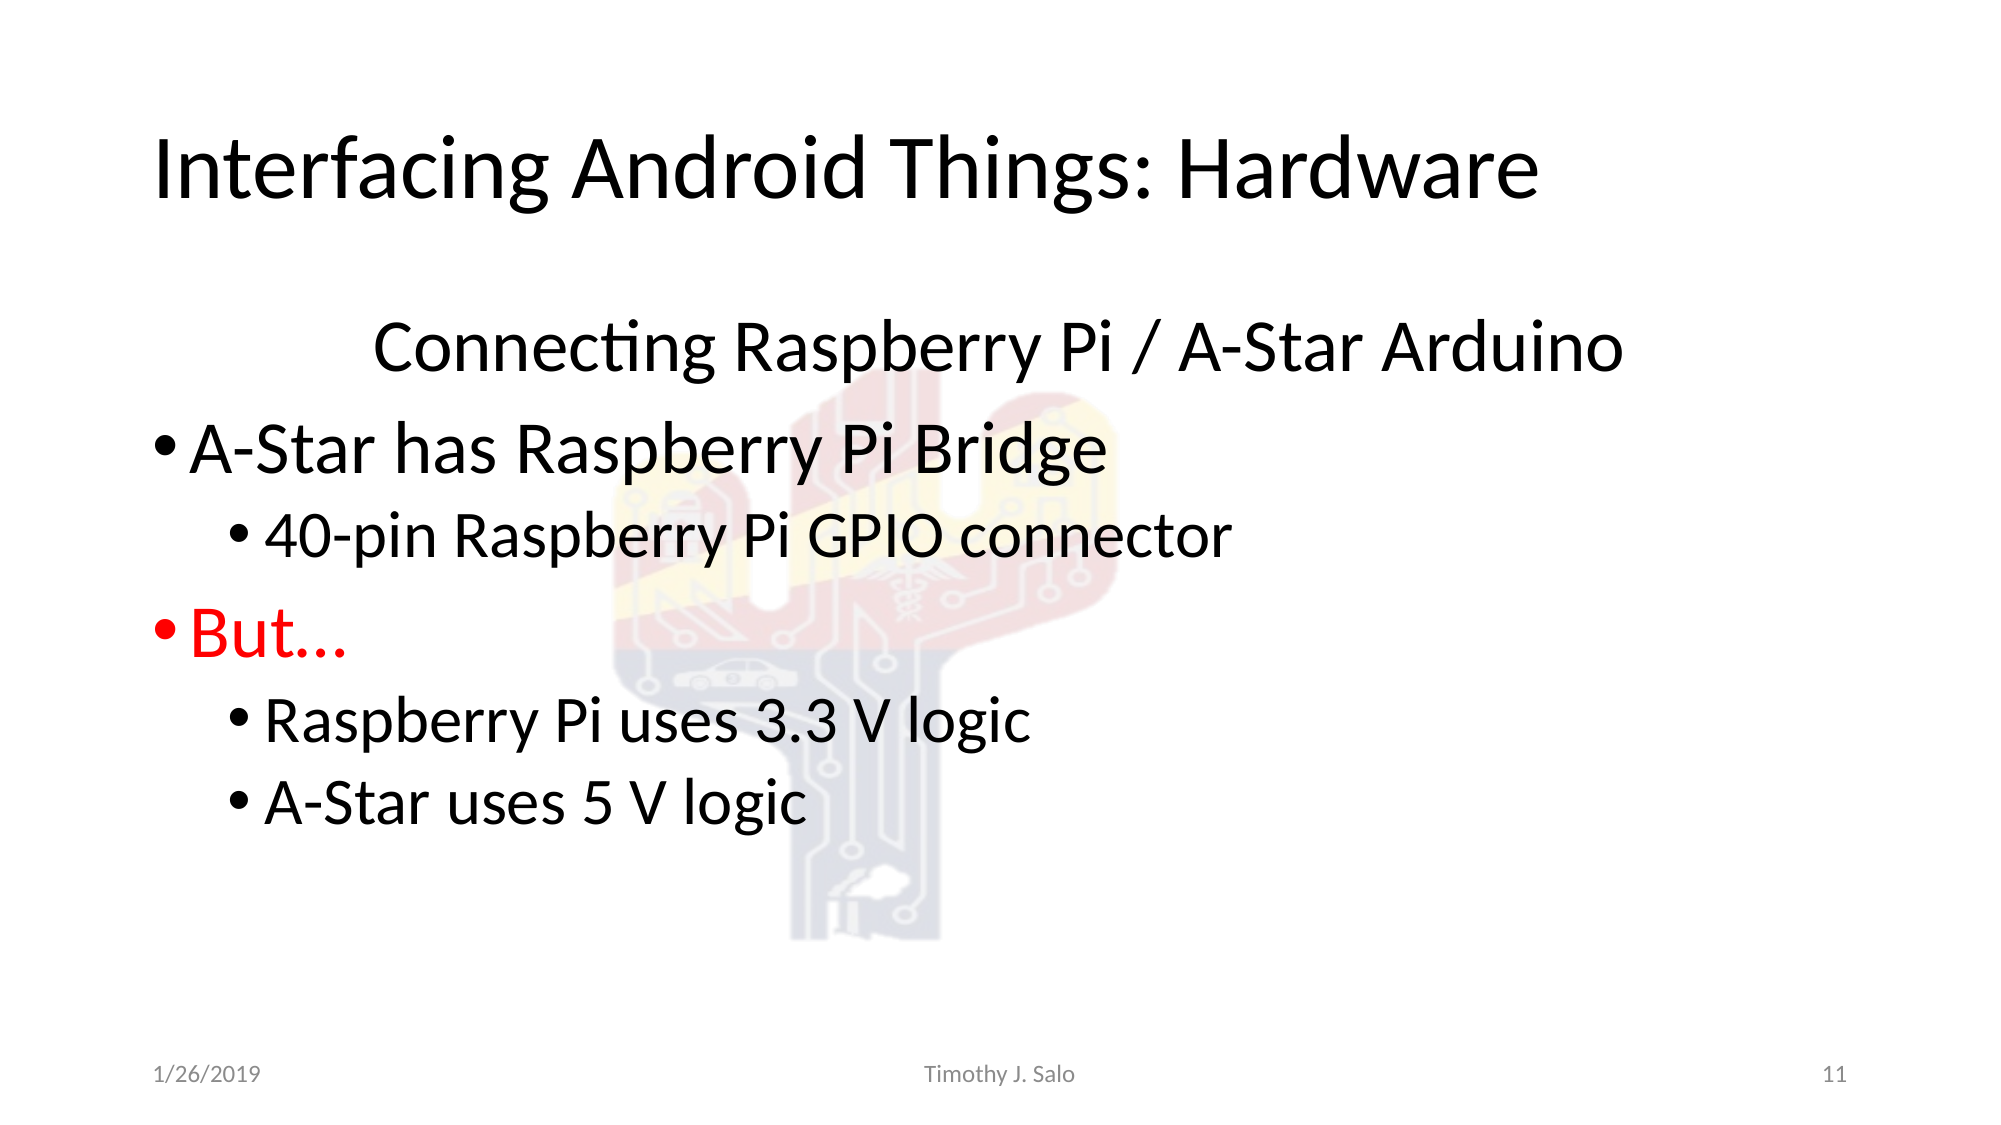

# Interfacing Android Things: Hardware
Connecting Raspberry Pi / A-Star Arduino
A-Star has Raspberry Pi Bridge
40-pin Raspberry Pi GPIO connector
But…
Raspberry Pi uses 3.3 V logic
A-Star uses 5 V logic
1/26/2019
Timothy J. Salo
11